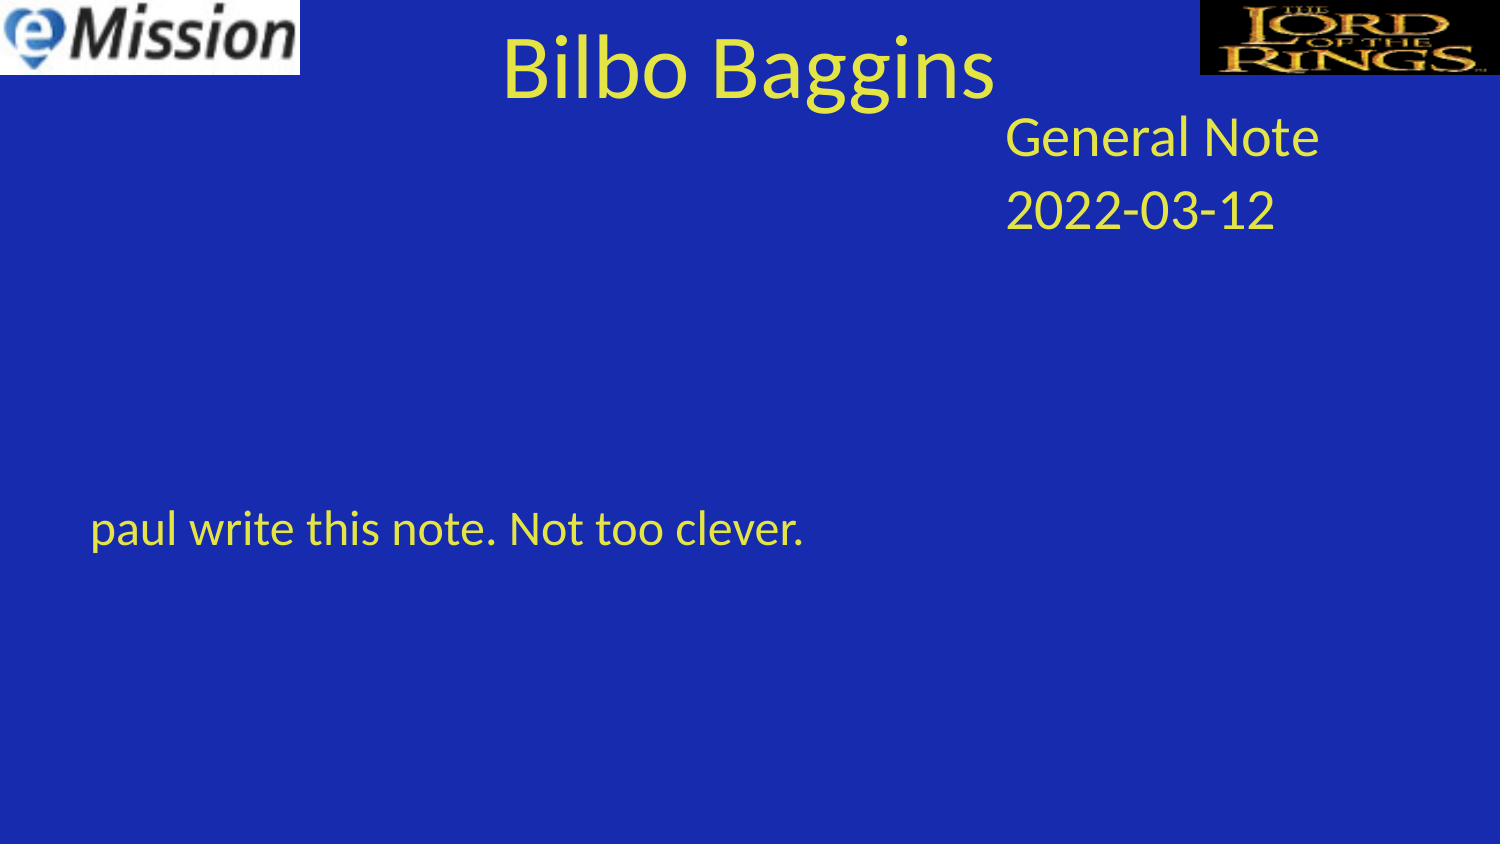

Bilbo Baggins
| General Note |
| --- |
| 2022-03-12 |
paul write this note. Not too clever.